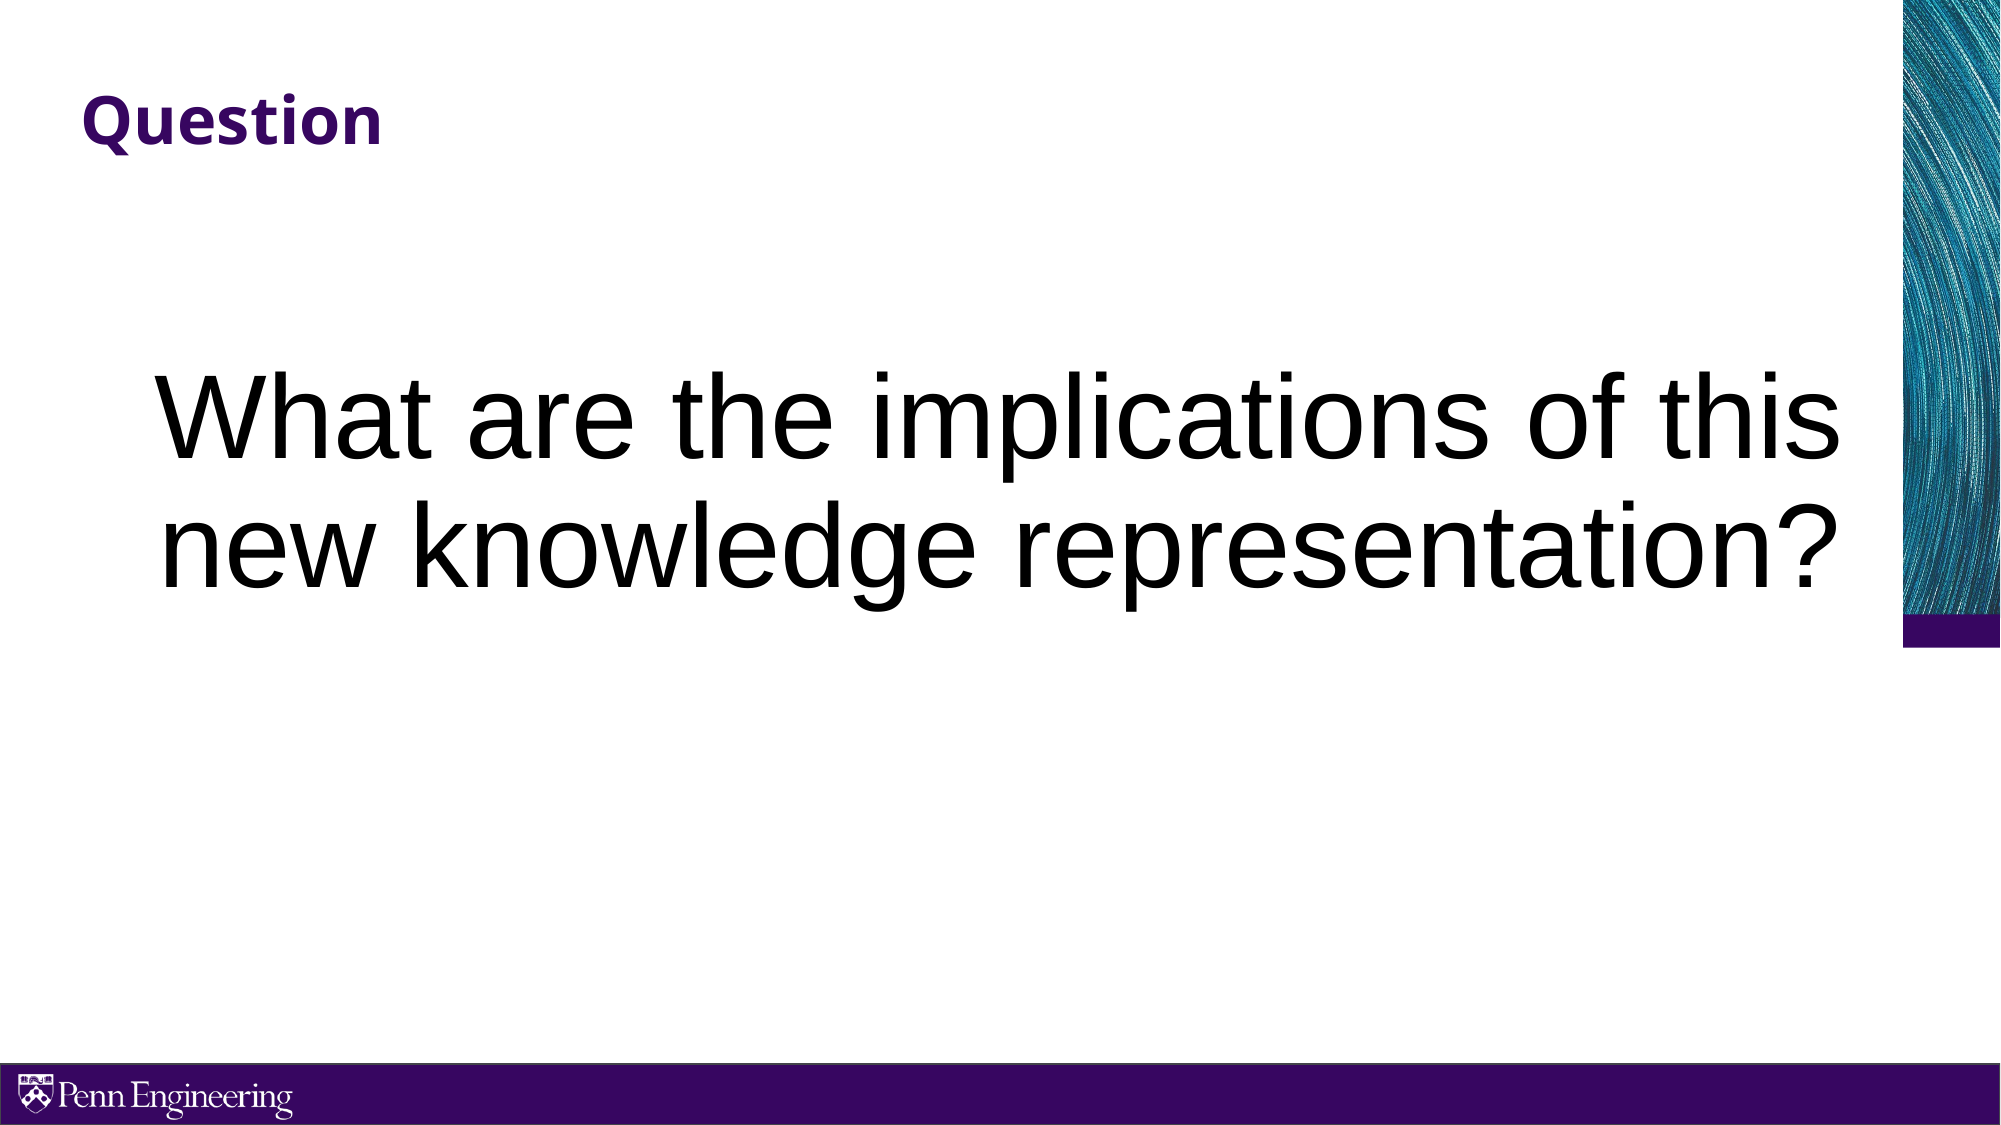

# Question
What are the implications of this
new knowledge representation?